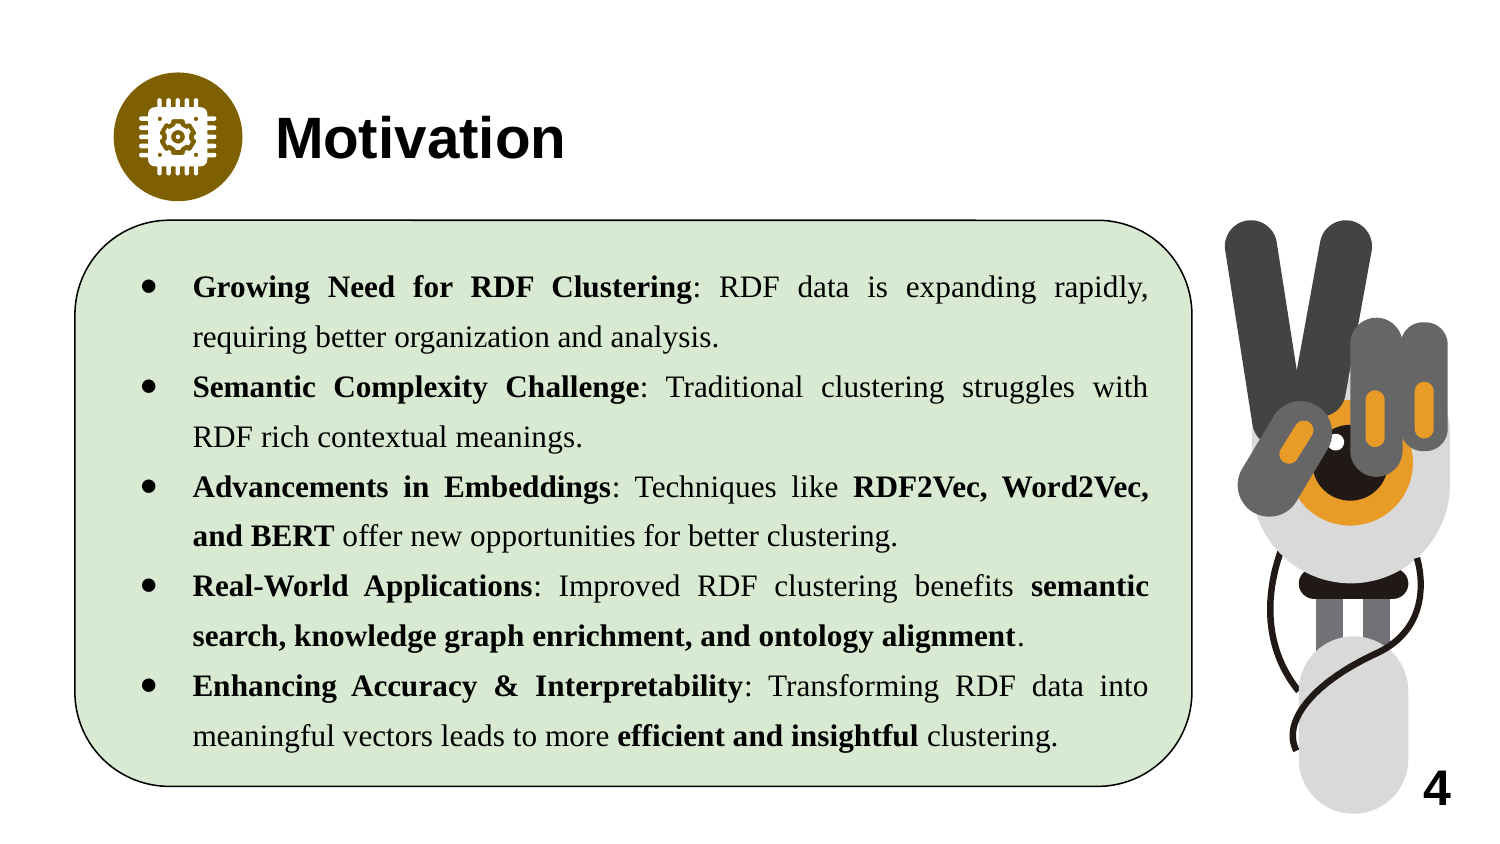

# Motivation
Growing Need for RDF Clustering: RDF data is expanding rapidly, requiring better organization and analysis.
Semantic Complexity Challenge: Traditional clustering struggles with RDF rich contextual meanings.
Advancements in Embeddings: Techniques like RDF2Vec, Word2Vec, and BERT offer new opportunities for better clustering.
Real-World Applications: Improved RDF clustering benefits semantic search, knowledge graph enrichment, and ontology alignment.
Enhancing Accuracy & Interpretability: Transforming RDF data into meaningful vectors leads to more efficient and insightful clustering.

4